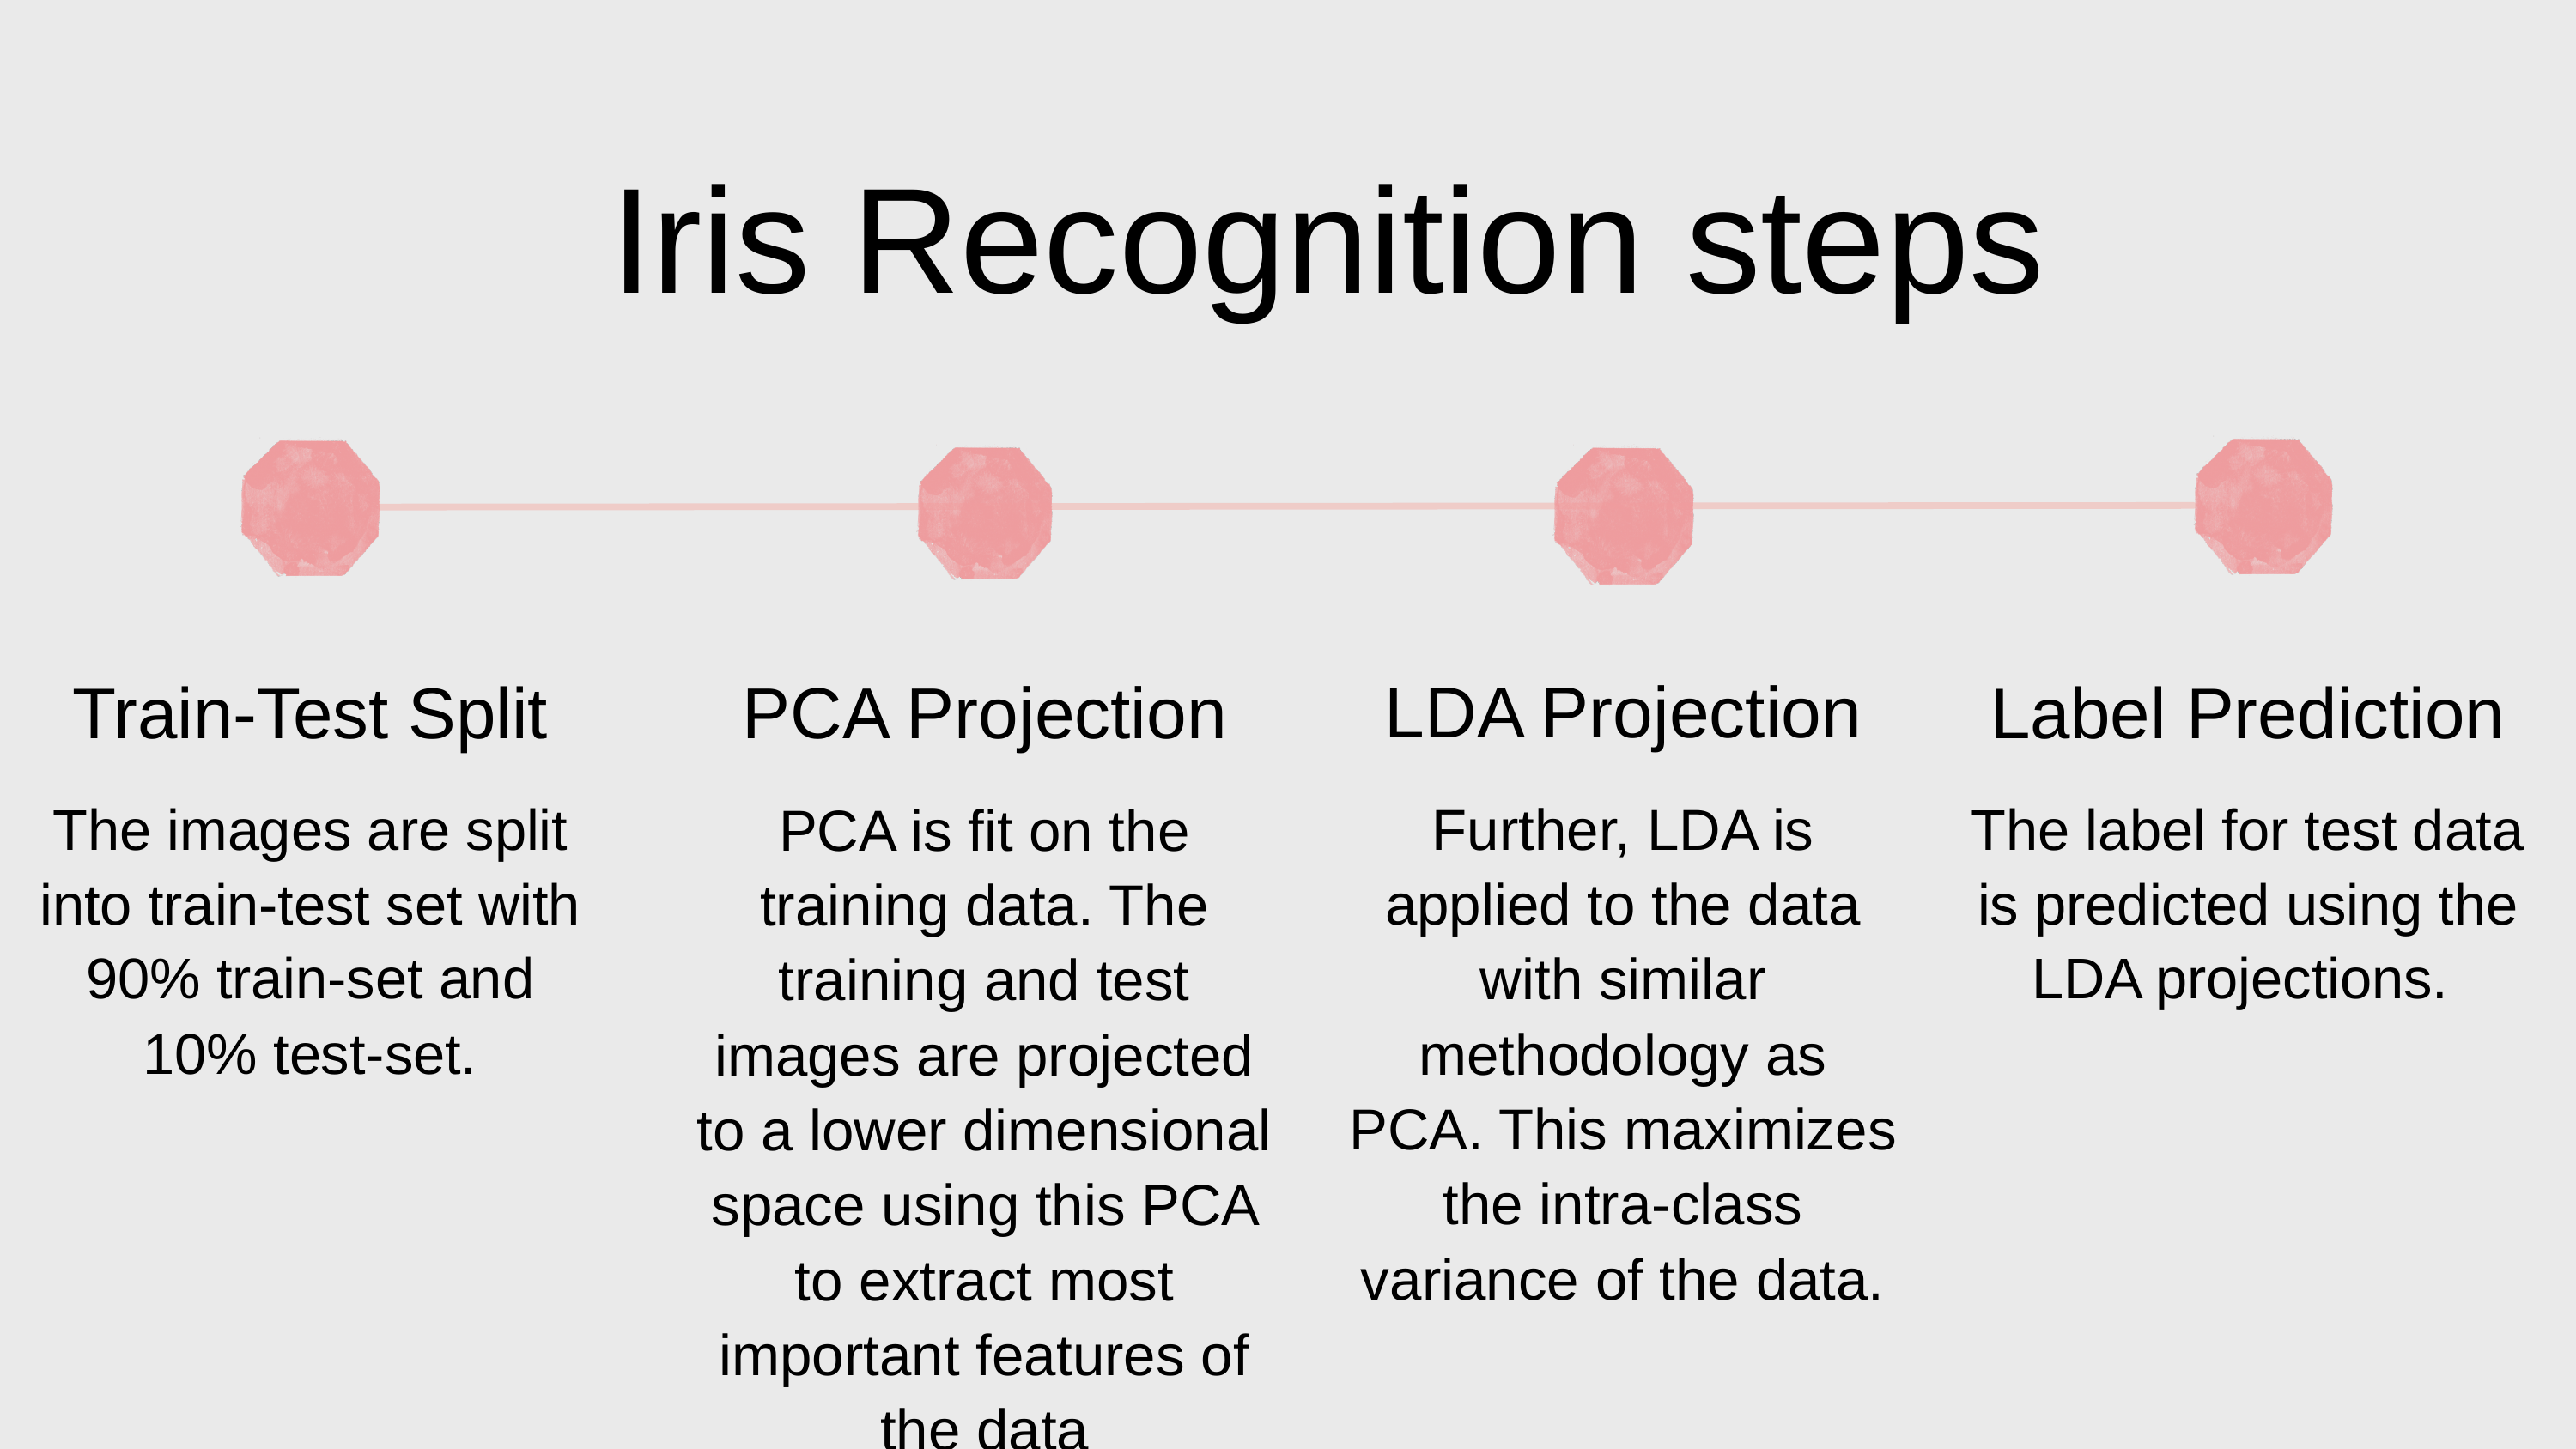

Iris Recognition steps

LDA Projection
Further, LDA is applied to the data with similar methodology as PCA. This maximizes the intra-class variance of the data.
Train-Test Split
The images are split into train-test set with 90% train-set and 10% test-set.
PCA Projection
PCA is fit on the training data. The training and test images are projected to a lower dimensional space using this PCA to extract most important features of the data
Label Prediction
The label for test data is predicted using the LDA projections.